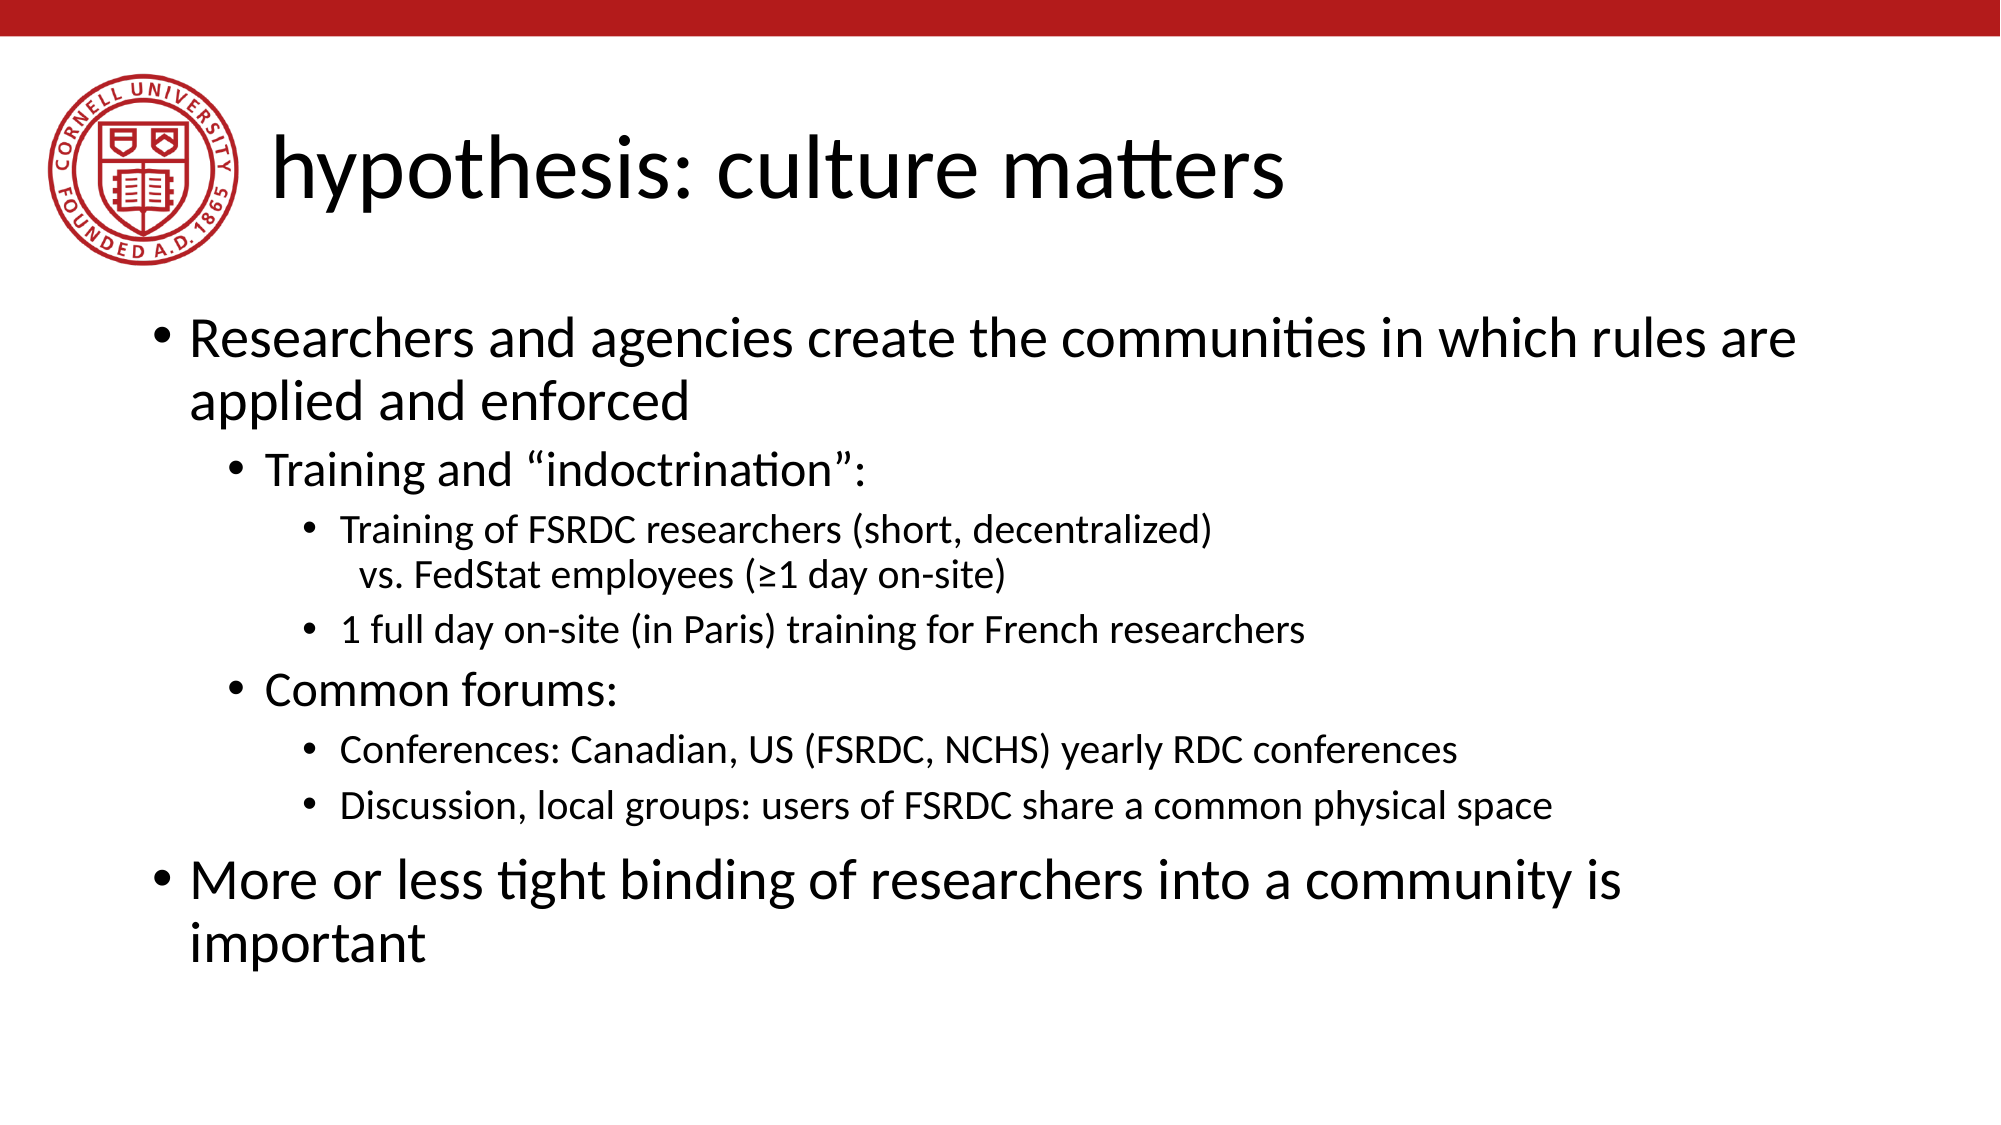

# hypothesis: culture matters
Researchers and agencies create the communities in which rules are applied and enforced
Training and “indoctrination”:
Training of FSRDC researchers (short, decentralized)
  vs. FedStat employees (≥1 day on-site)
1 full day on-site (in Paris) training for French researchers
Common forums:
Conferences: Canadian, US (FSRDC, NCHS) yearly RDC conferences
Discussion, local groups: users of FSRDC share a common physical space
More or less tight binding of researchers into a community is important